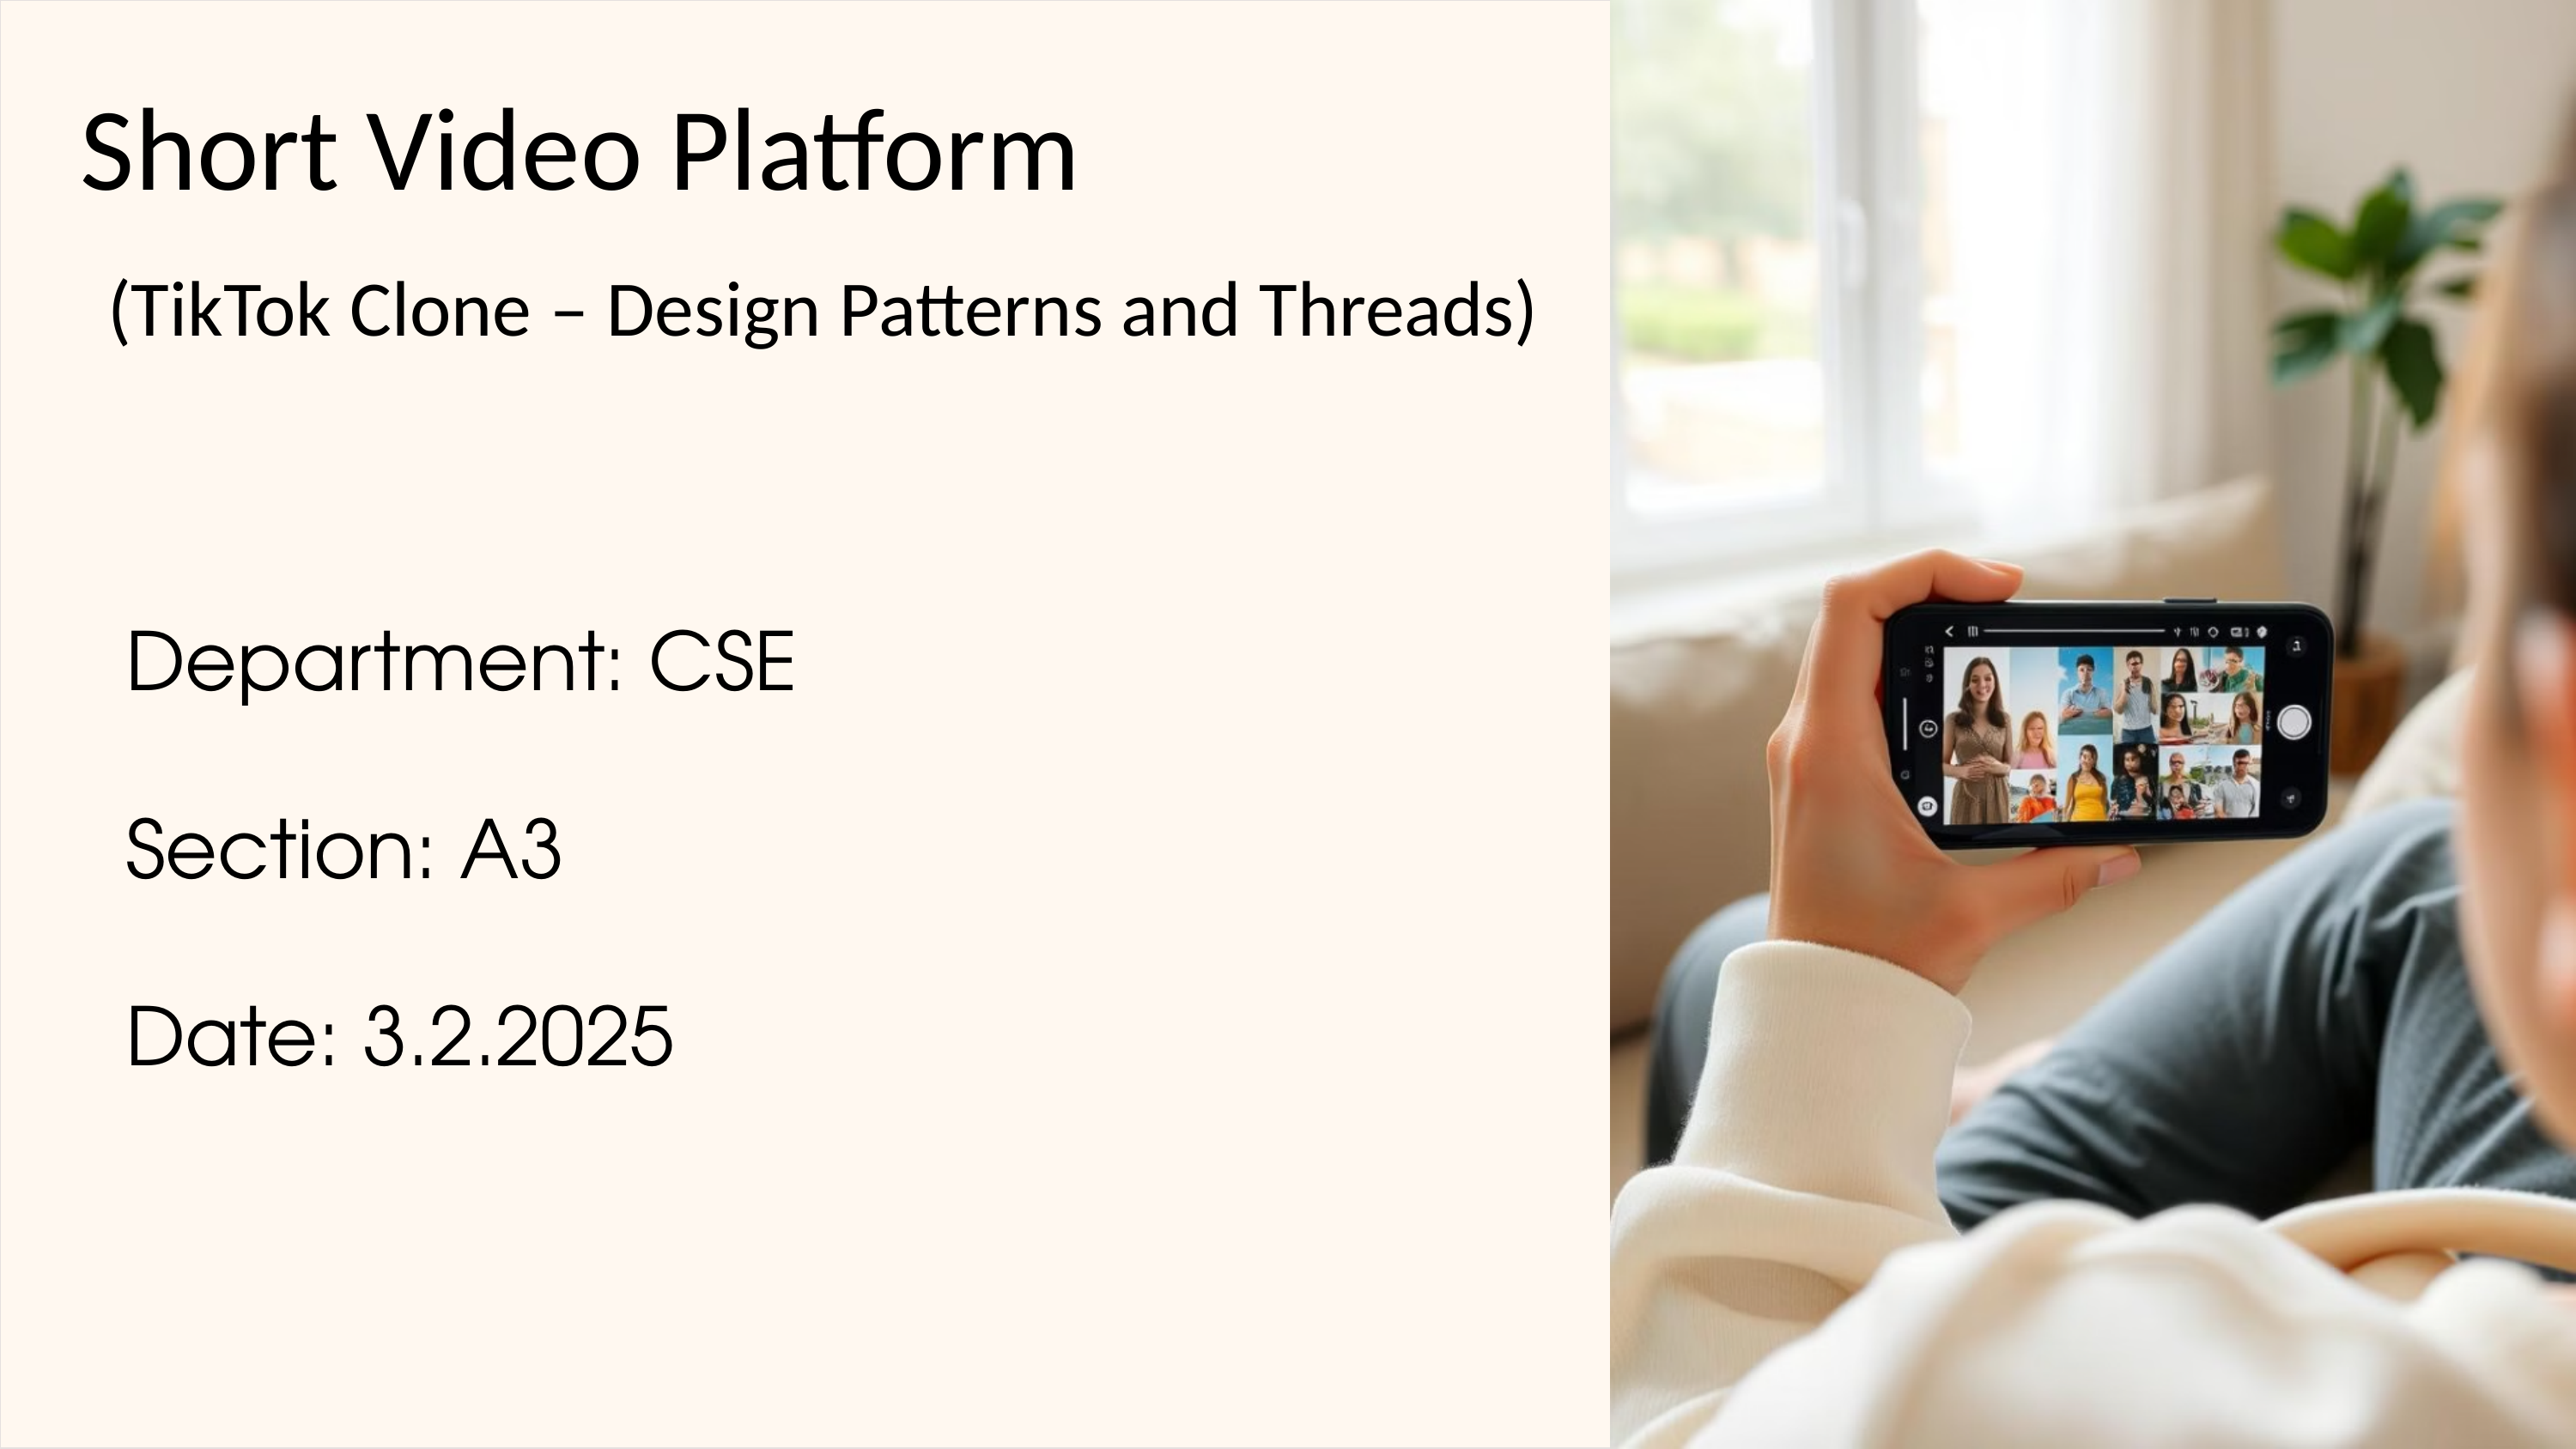

Short Video Platform
 (TikTok Clone – Design Patterns and Threads)

Department: CSE

Section: A3

Date: 3.2.2025